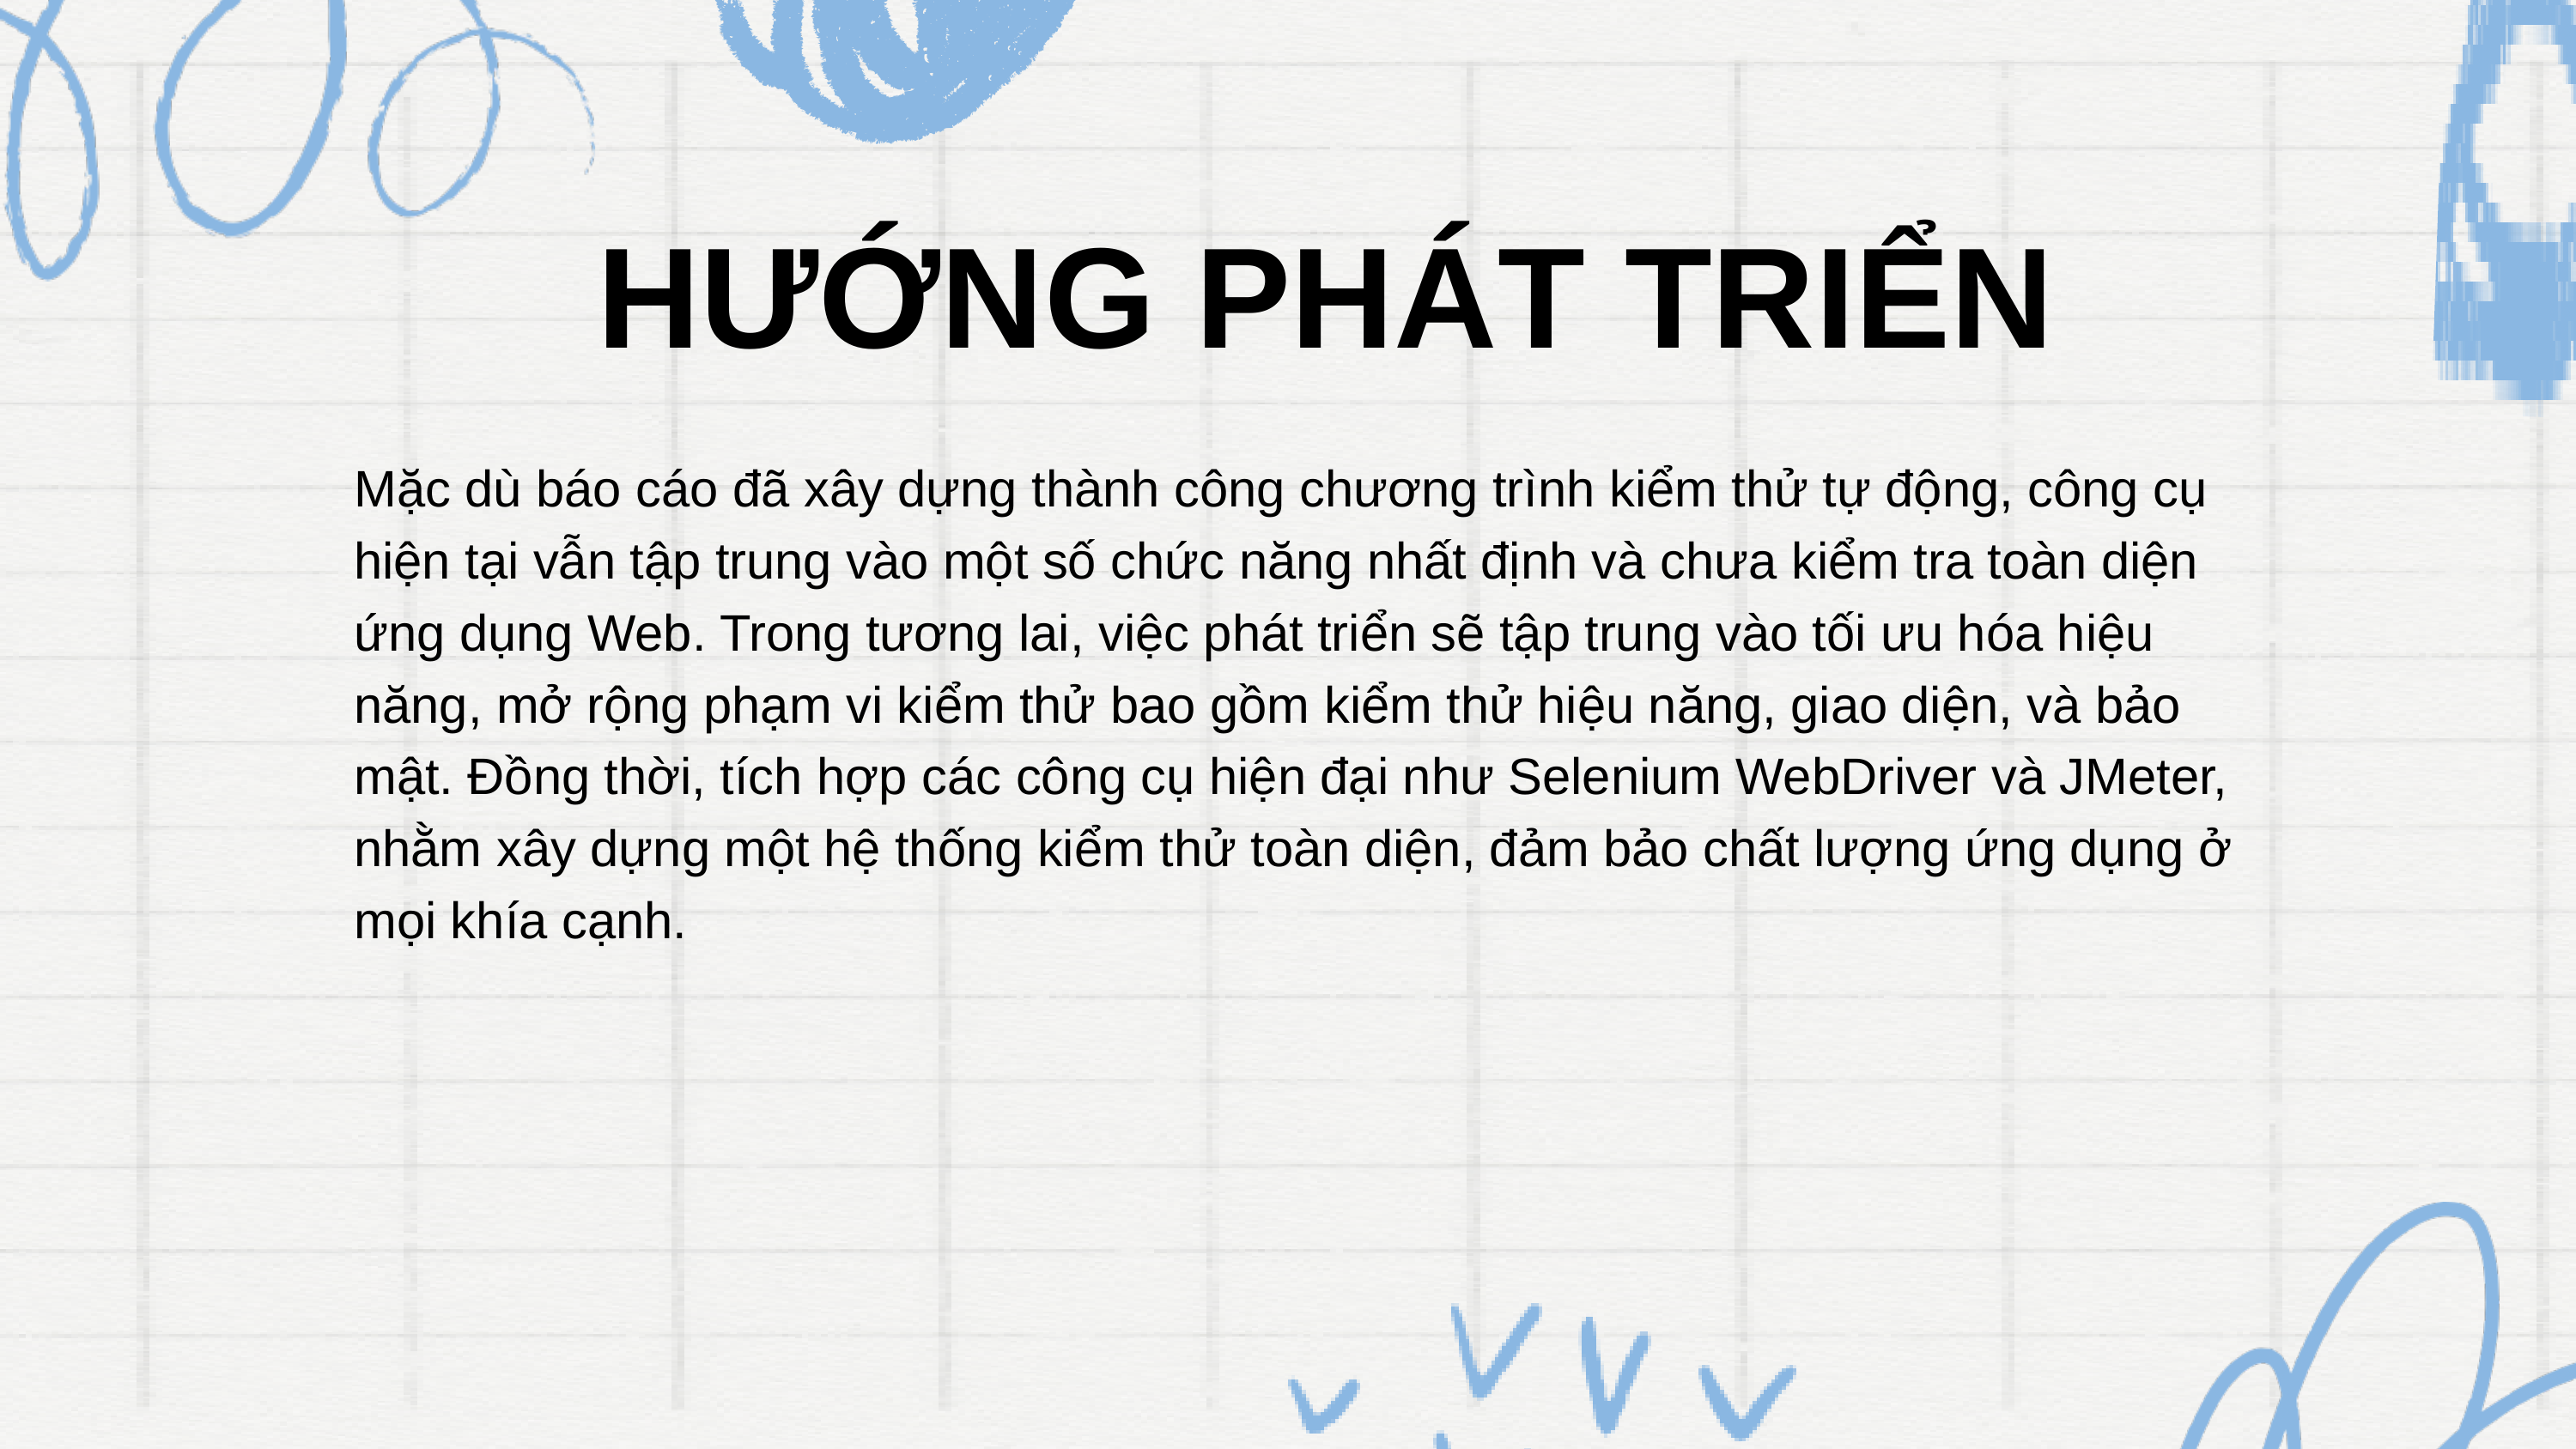

HƯỚNG PHÁT TRIỂN
Mặc dù báo cáo đã xây dựng thành công chương trình kiểm thử tự động, công cụ hiện tại vẫn tập trung vào một số chức năng nhất định và chưa kiểm tra toàn diện ứng dụng Web. Trong tương lai, việc phát triển sẽ tập trung vào tối ưu hóa hiệu năng, mở rộng phạm vi kiểm thử bao gồm kiểm thử hiệu năng, giao diện, và bảo mật. Đồng thời, tích hợp các công cụ hiện đại như Selenium WebDriver và JMeter, nhằm xây dựng một hệ thống kiểm thử toàn diện, đảm bảo chất lượng ứng dụng ở mọi khía cạnh.